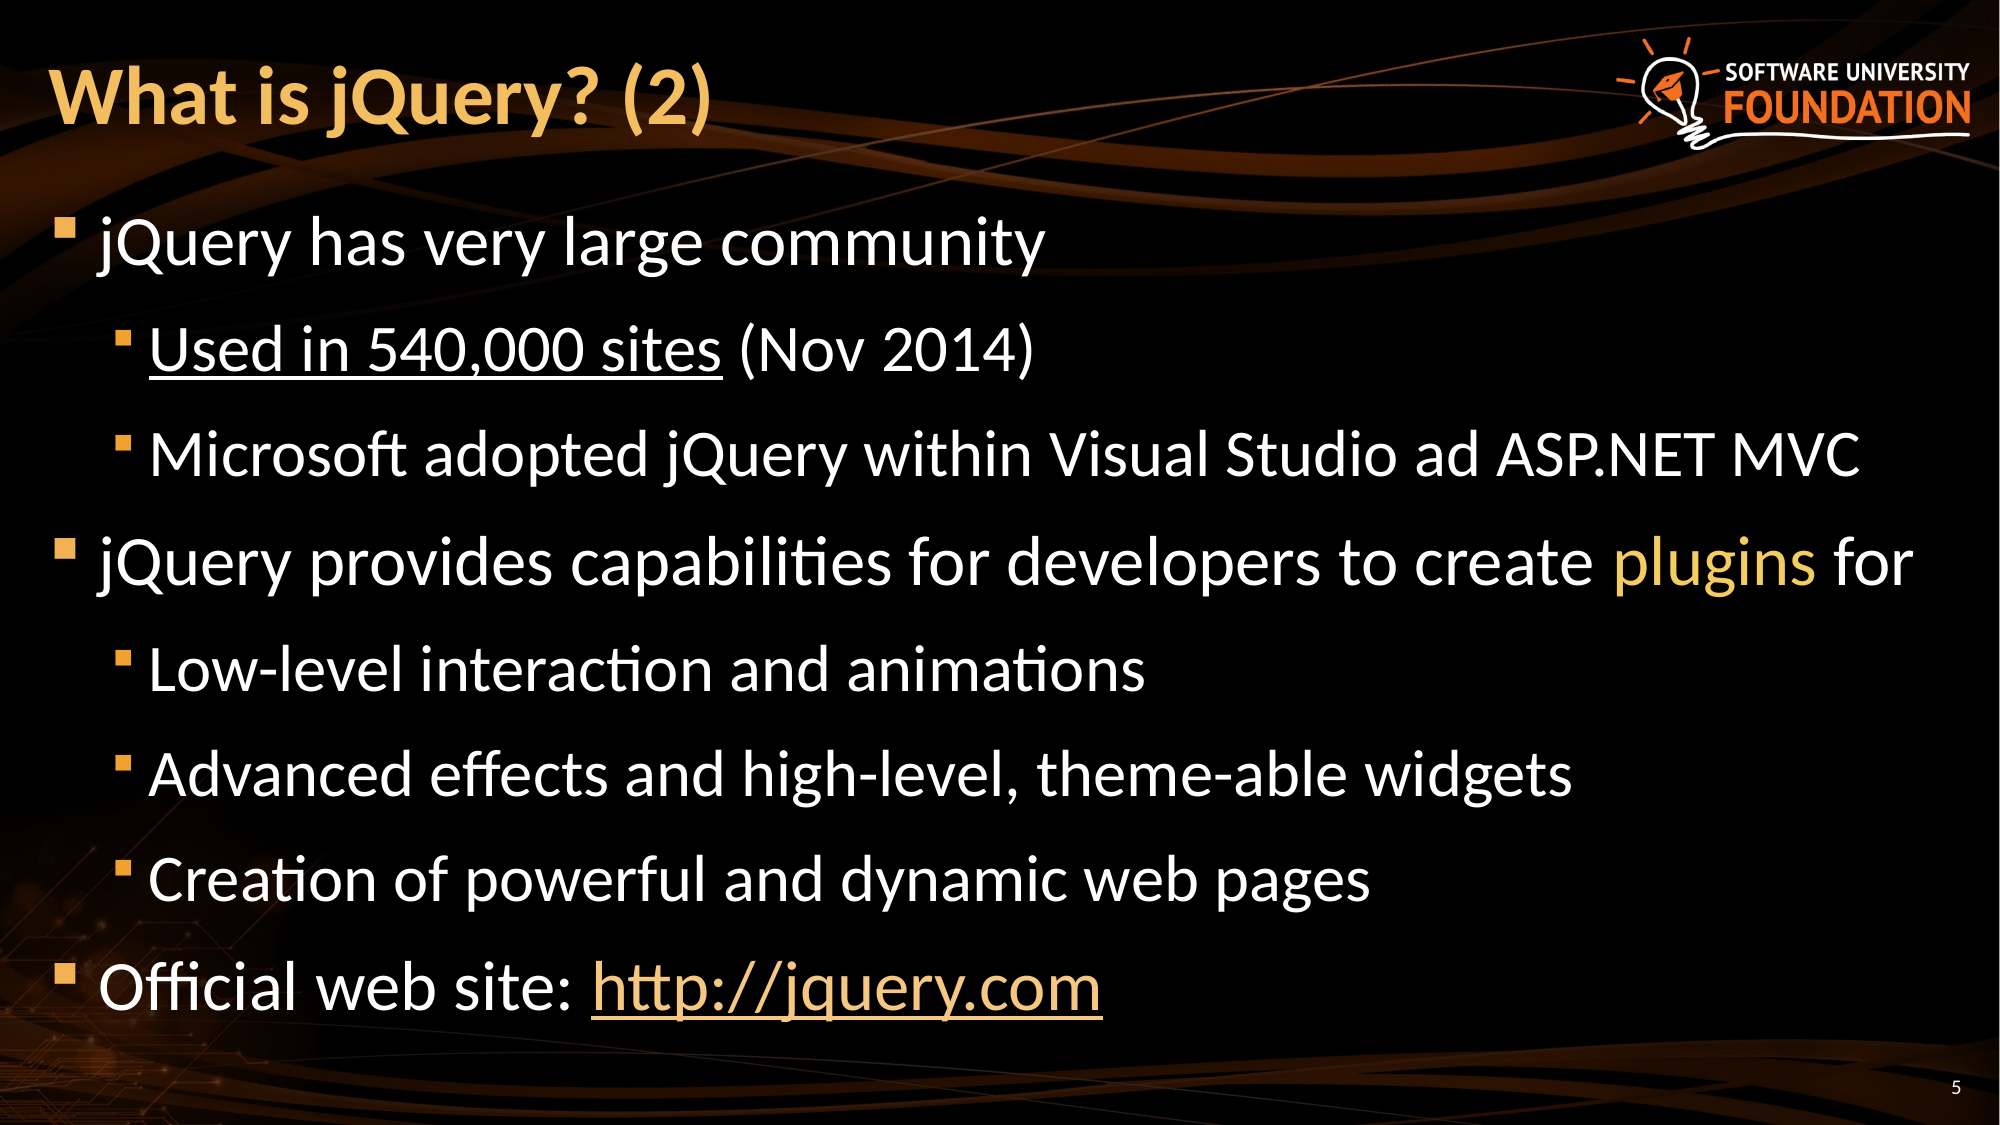

# What is jQuery? (2)
jQuery has very large community
Used in 540,000 sites (Nov 2014)
Microsoft adopted jQuery within Visual Studio ad ASP.NET MVC
jQuery provides capabilities for developers to create plugins for
Low-level interaction and animations
Advanced effects and high-level, theme-able widgets
Creation of powerful and dynamic web pages
Official web site: http://jquery.com
5